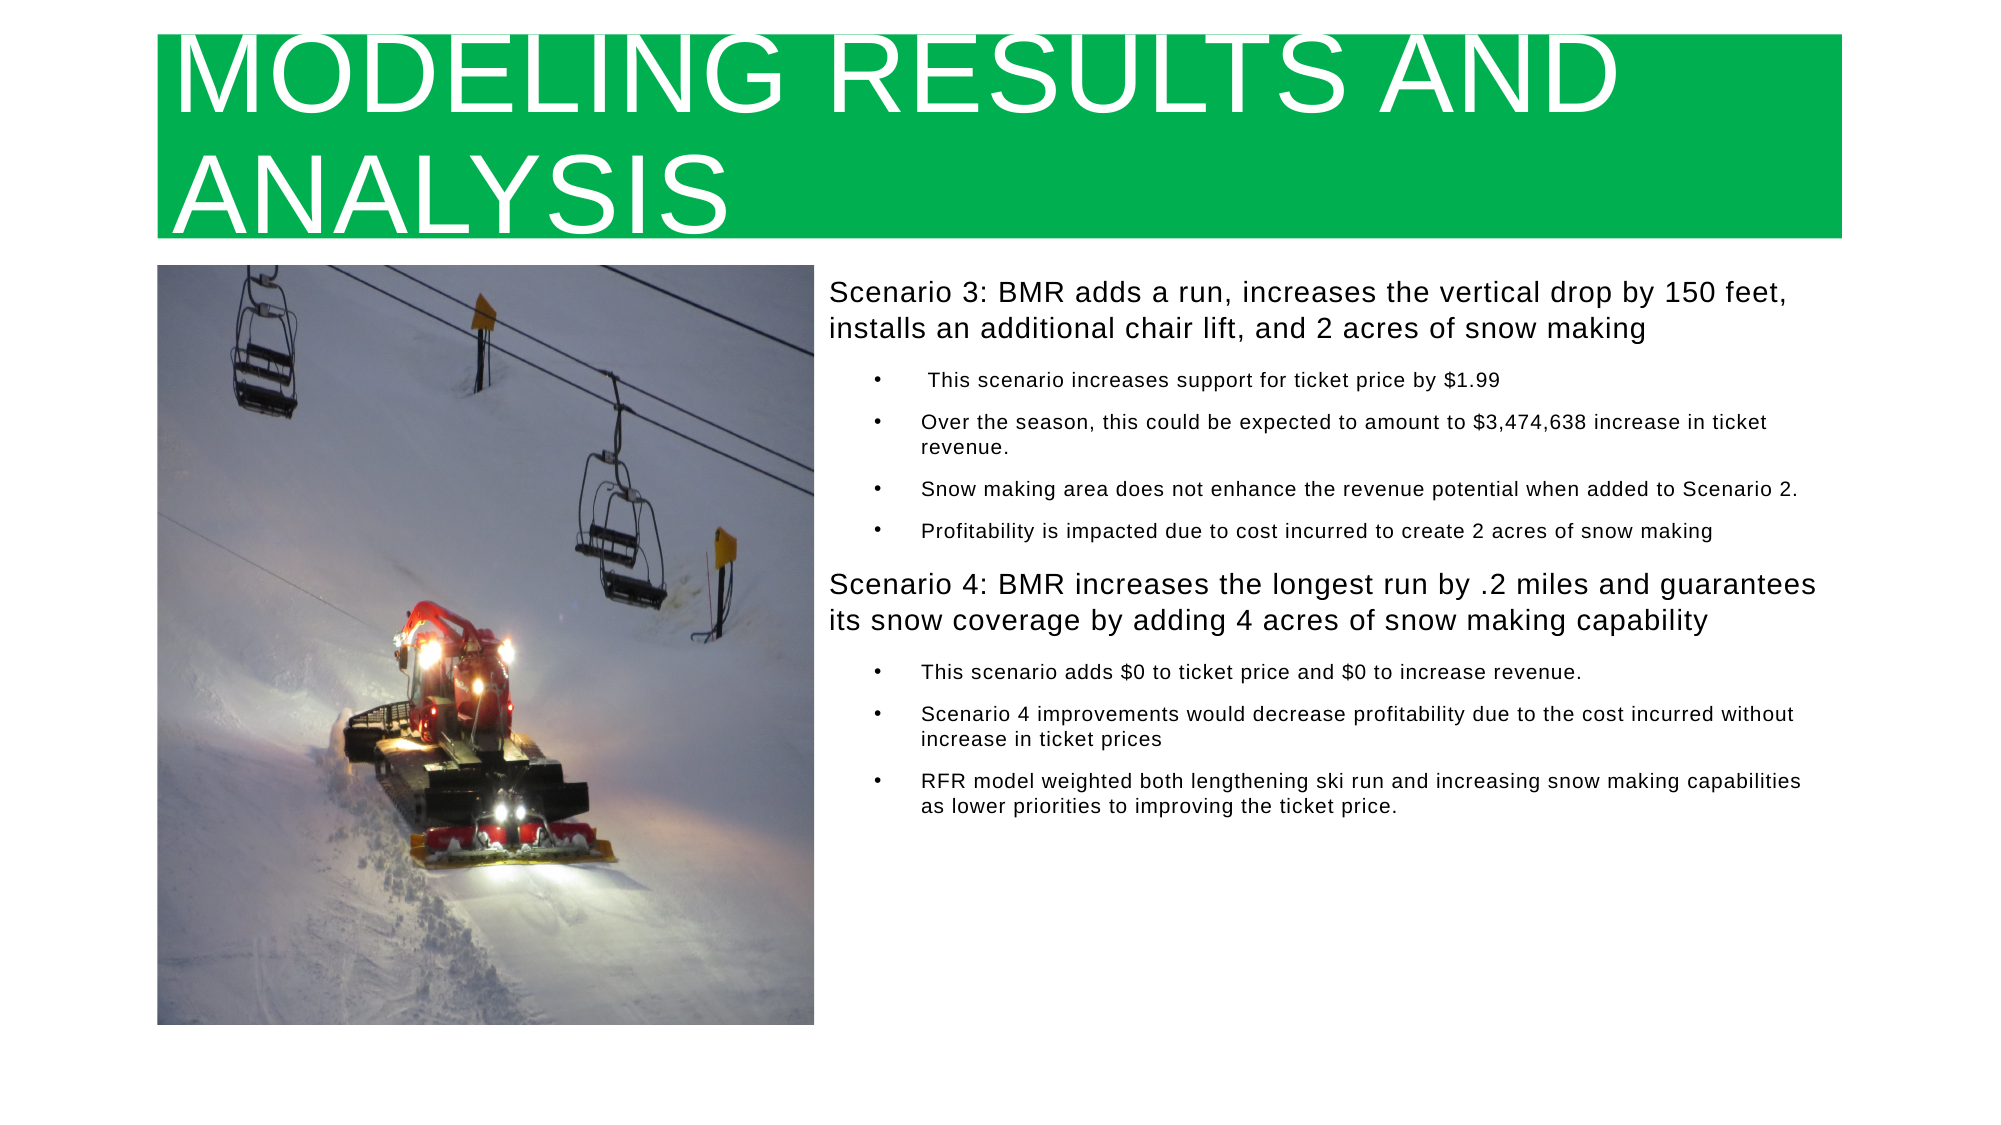

# Modeling Results and Analysis

Scenario 3: BMR adds a run, increases the vertical drop by 150 feet, installs an additional chair lift, and 2 acres of snow making
 This scenario increases support for ticket price by $1.99
Over the season, this could be expected to amount to $3,474,638 increase in ticket revenue.
Snow making area does not enhance the revenue potential when added to Scenario 2.
Profitability is impacted due to cost incurred to create 2 acres of snow making
Scenario 4: BMR increases the longest run by .2 miles and guarantees its snow coverage by adding 4 acres of snow making capability
This scenario adds $0 to ticket price and $0 to increase revenue.
Scenario 4 improvements would decrease profitability due to the cost incurred without increase in ticket prices
RFR model weighted both lengthening ski run and increasing snow making capabilities as lower priorities to improving the ticket price.